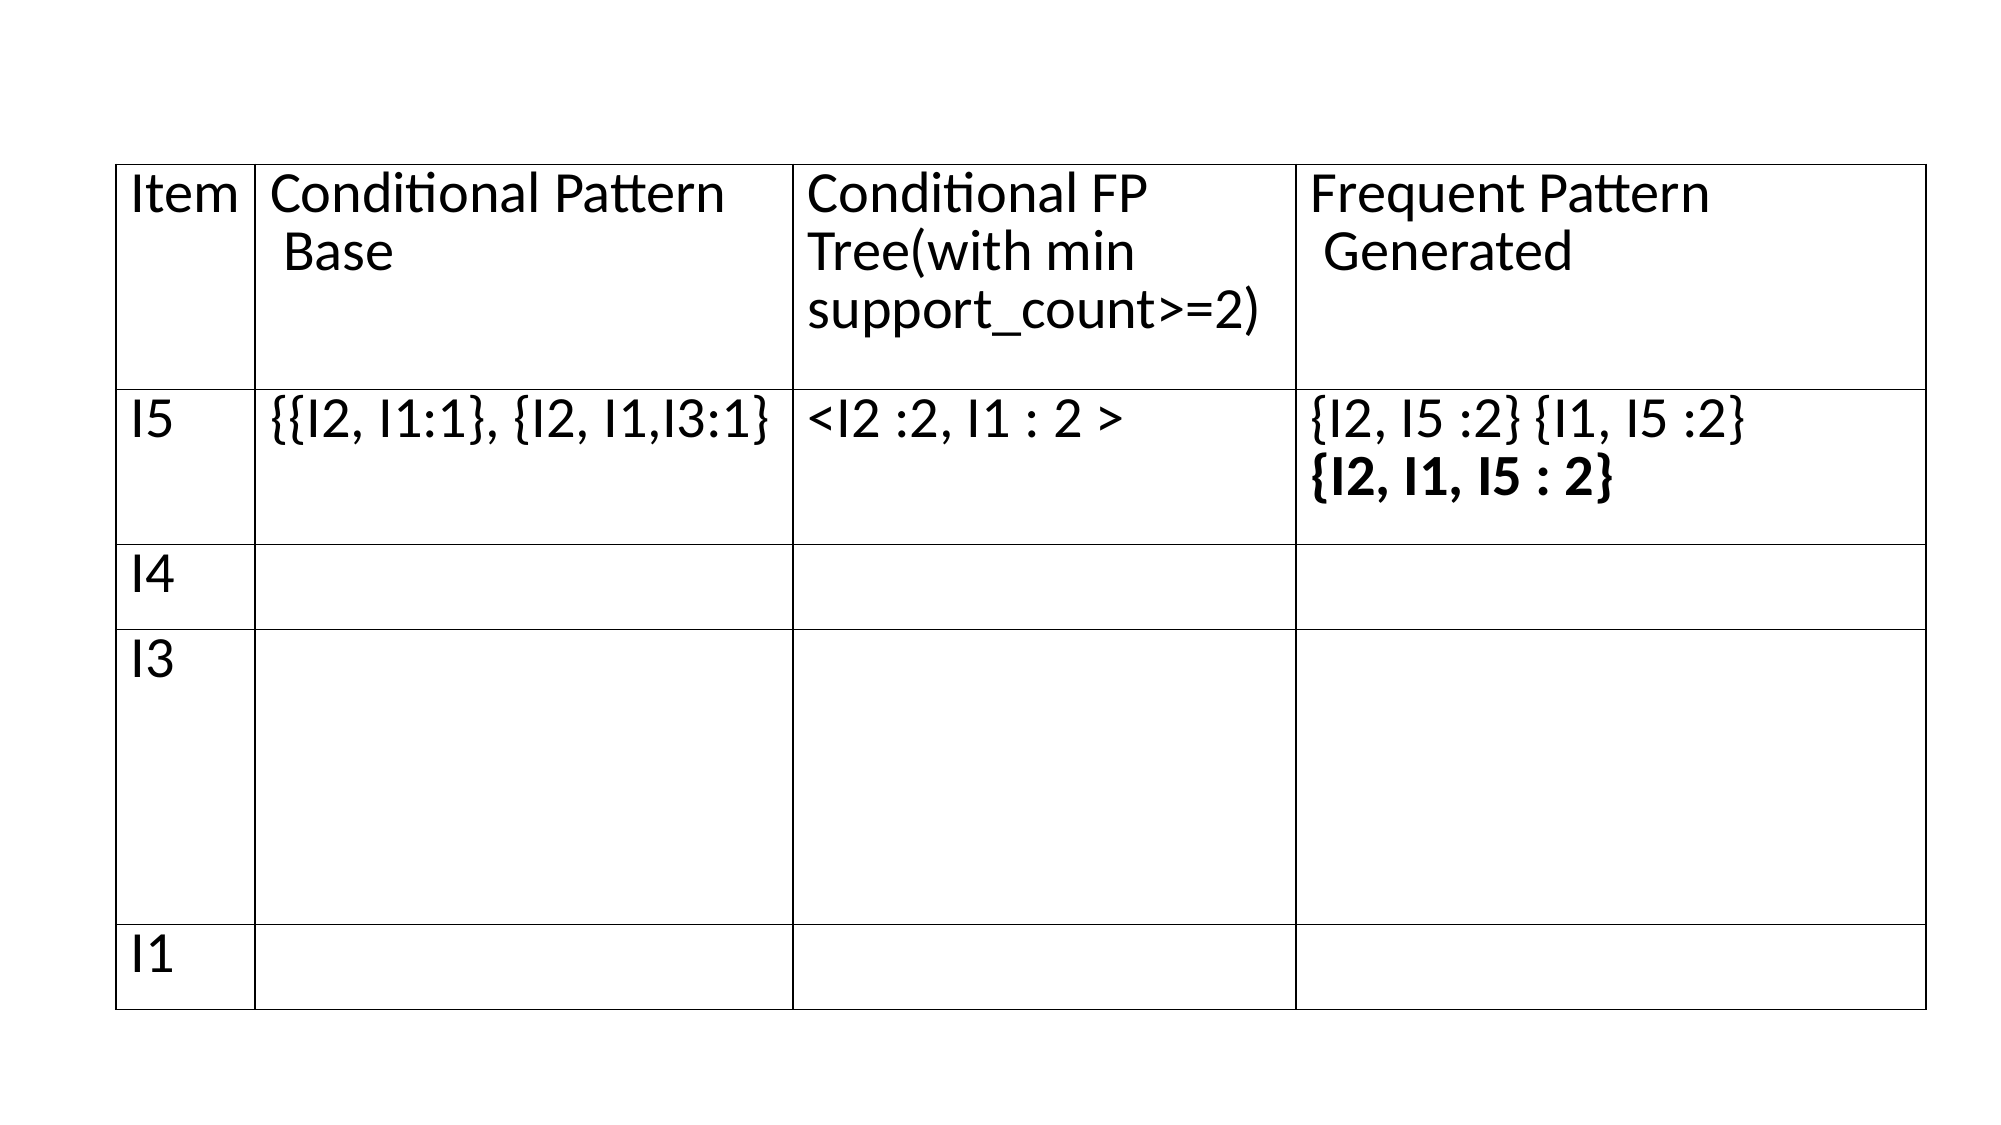

| Item | Conditional Pattern Base | Conditional FP Tree(with min support\_count>=2) | Frequent Pattern Generated |
| --- | --- | --- | --- |
| I5 | {{I2, I1:1}, {I2, I1,I3:1} | <I2 :2, I1 : 2 > | {I2, I5 :2} {I1, I5 :2} {I2, I1, I5 : 2} |
| I4 |  |  |  |
| I3 |  |  |  |
| I1 |  |  |  |